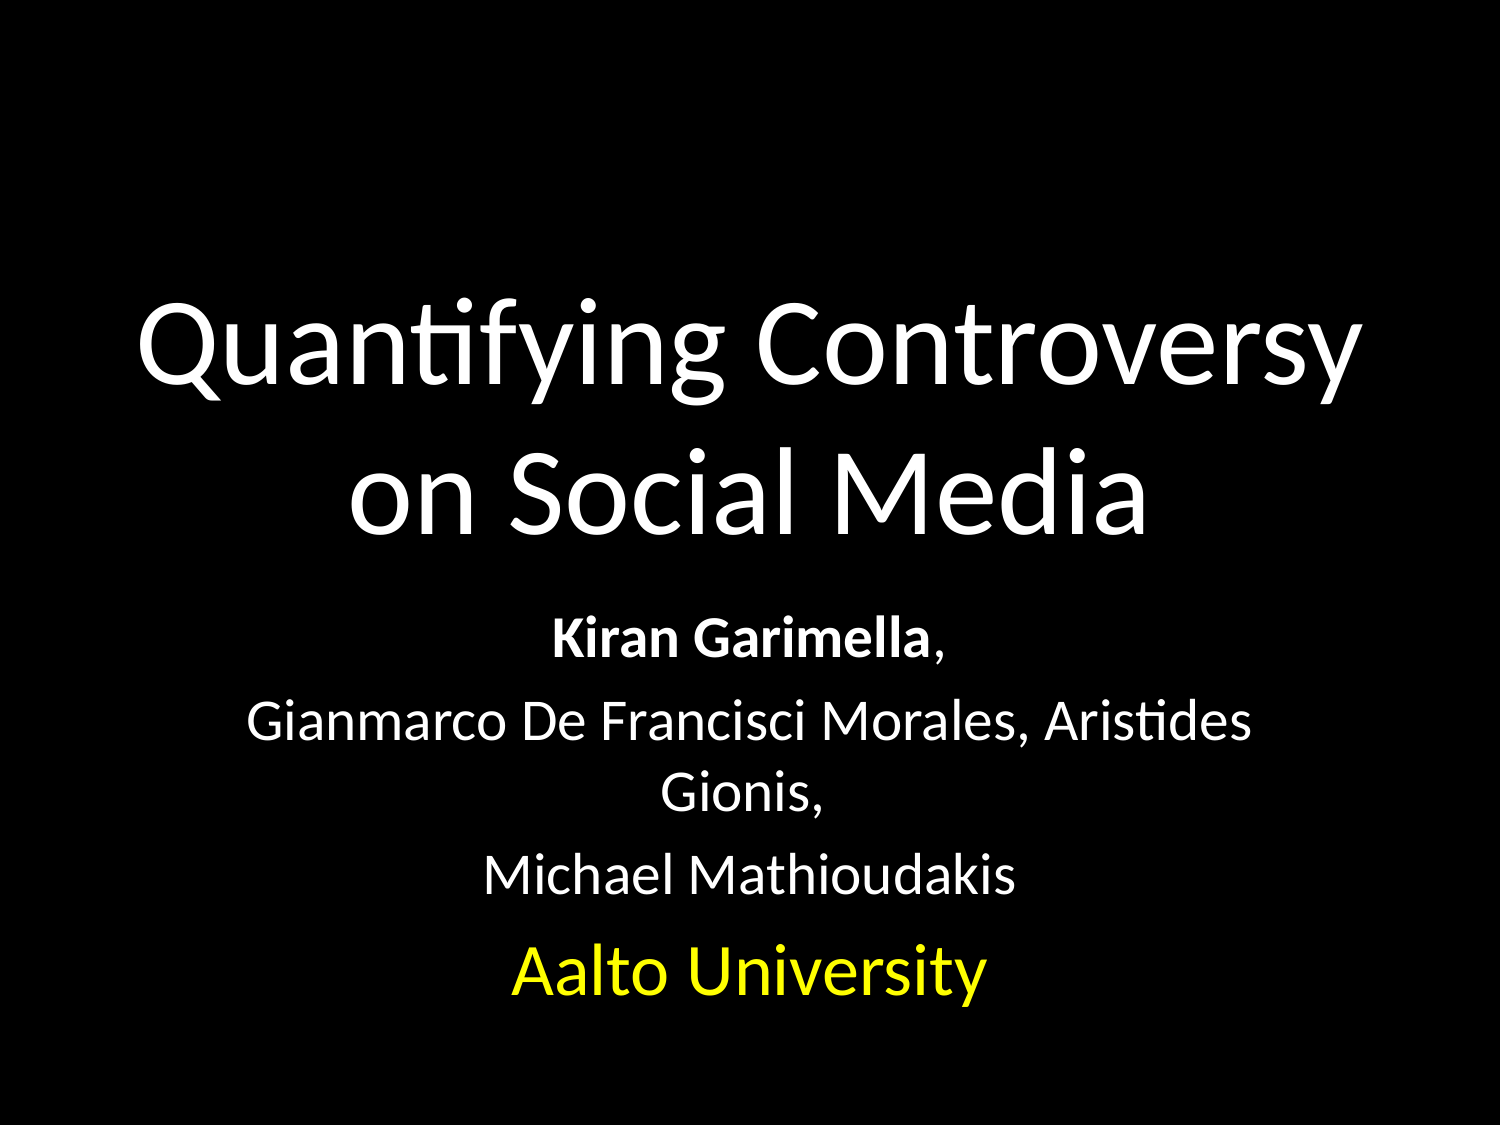

# Quantifying Controversy on Social Media
Kiran Garimella,
Gianmarco De Francisci Morales, Aristides Gionis,
Michael Mathioudakis
Aalto University